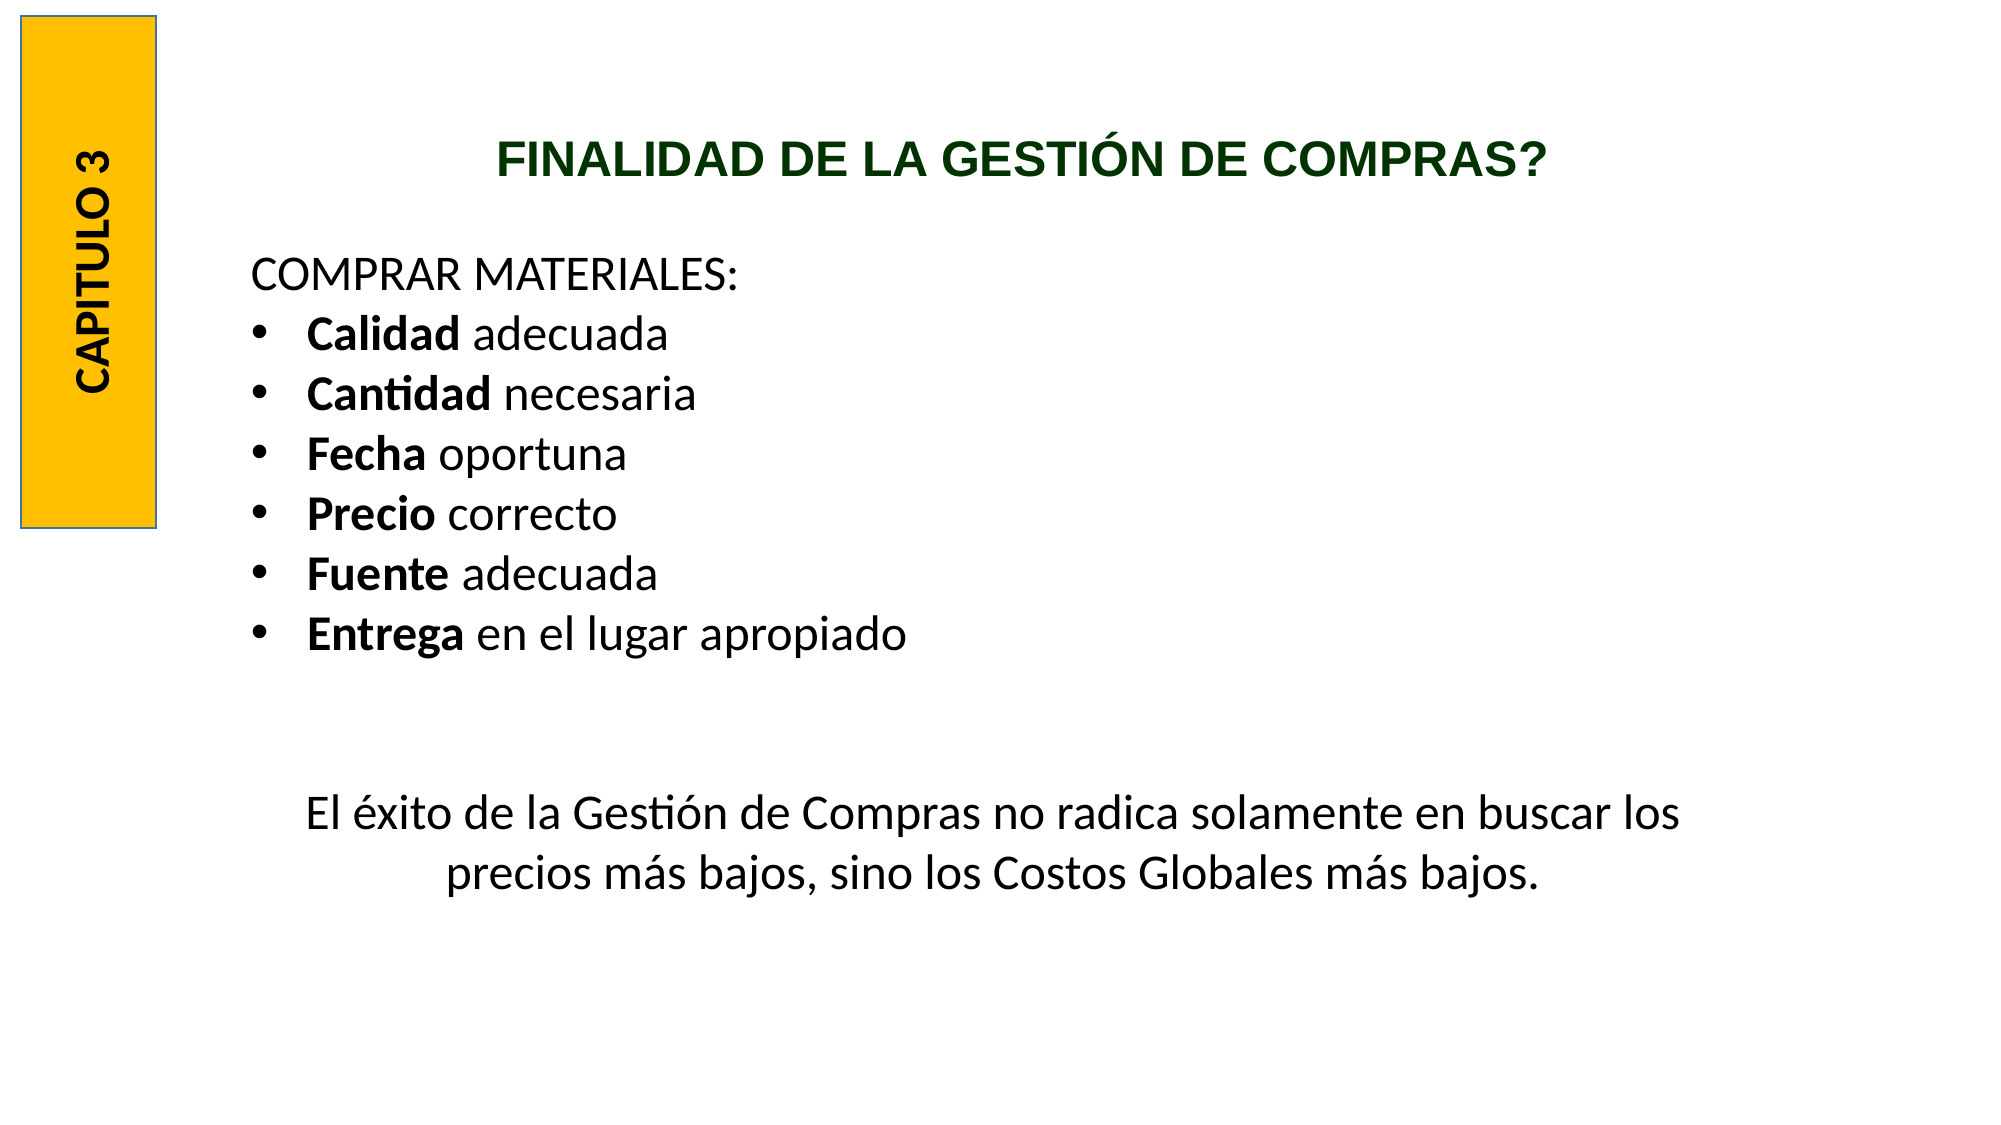

FINALIDAD DE LA GESTIÓN DE COMPRAS?
CAPITULO 3
COMPRAR MATERIALES:
Calidad adecuada
Cantidad necesaria
Fecha oportuna
Precio correcto
Fuente adecuada
Entrega en el lugar apropiado

El éxito de la Gestión de Compras no radica solamente en buscar los precios más bajos, sino los Costos Globales más bajos.